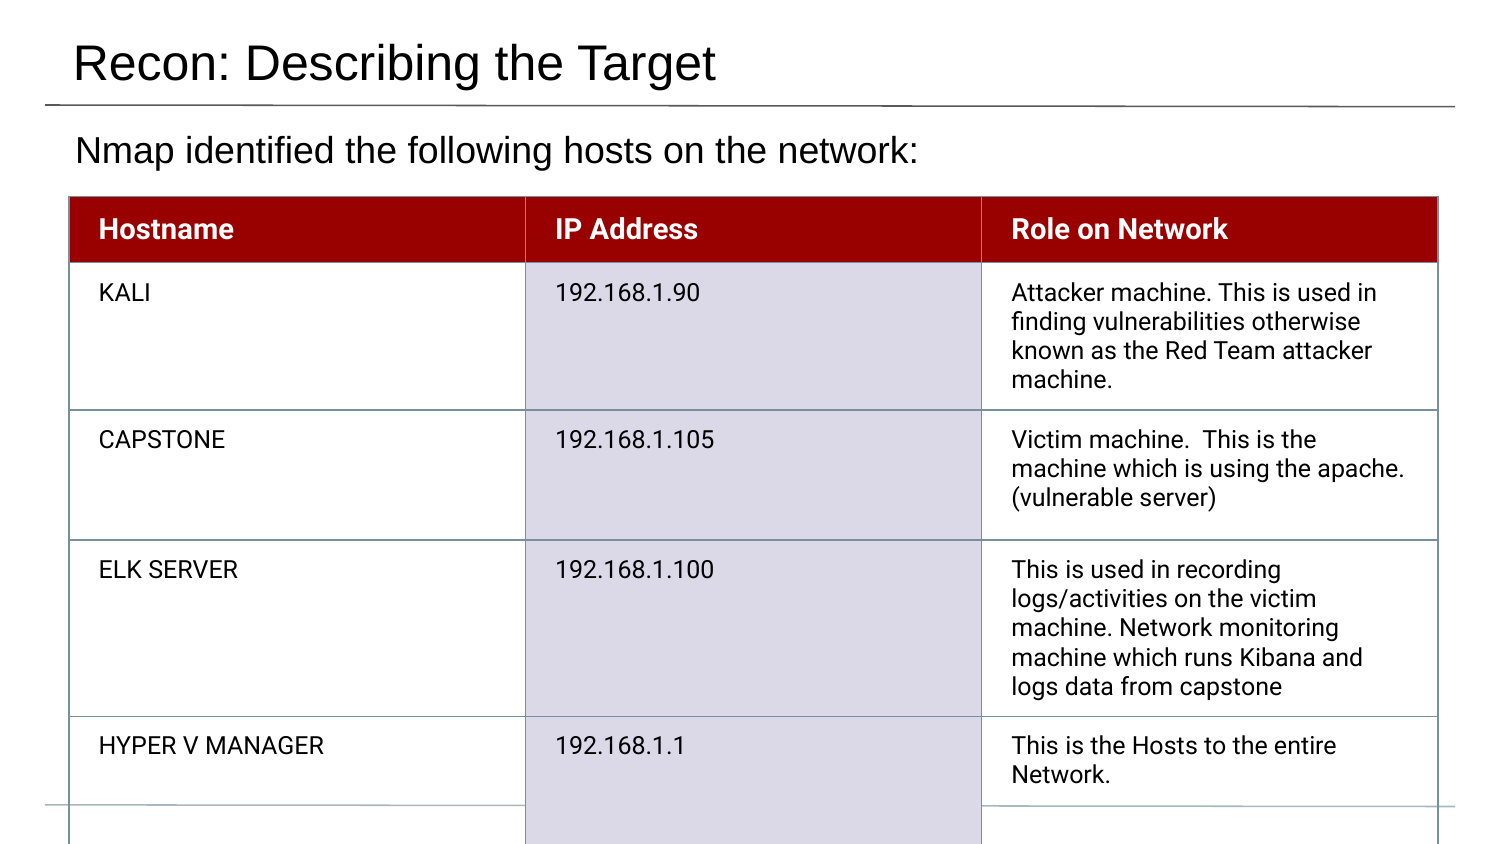

# Recon: Describing the Target
Nmap identified the following hosts on the network:
| Hostname | IP Address | Role on Network |
| --- | --- | --- |
| KALI | 192.168.1.90 | Attacker machine. This is used in finding vulnerabilities otherwise known as the Red Team attacker machine. |
| CAPSTONE | 192.168.1.105 | Victim machine. This is the machine which is using the apache. (vulnerable server) |
| ELK SERVER | 192.168.1.100 | This is used in recording logs/activities on the victim machine. Network monitoring machine which runs Kibana and logs data from capstone |
| HYPER V MANAGER | 192.168.1.1 | This is the Hosts to the entire Network. |